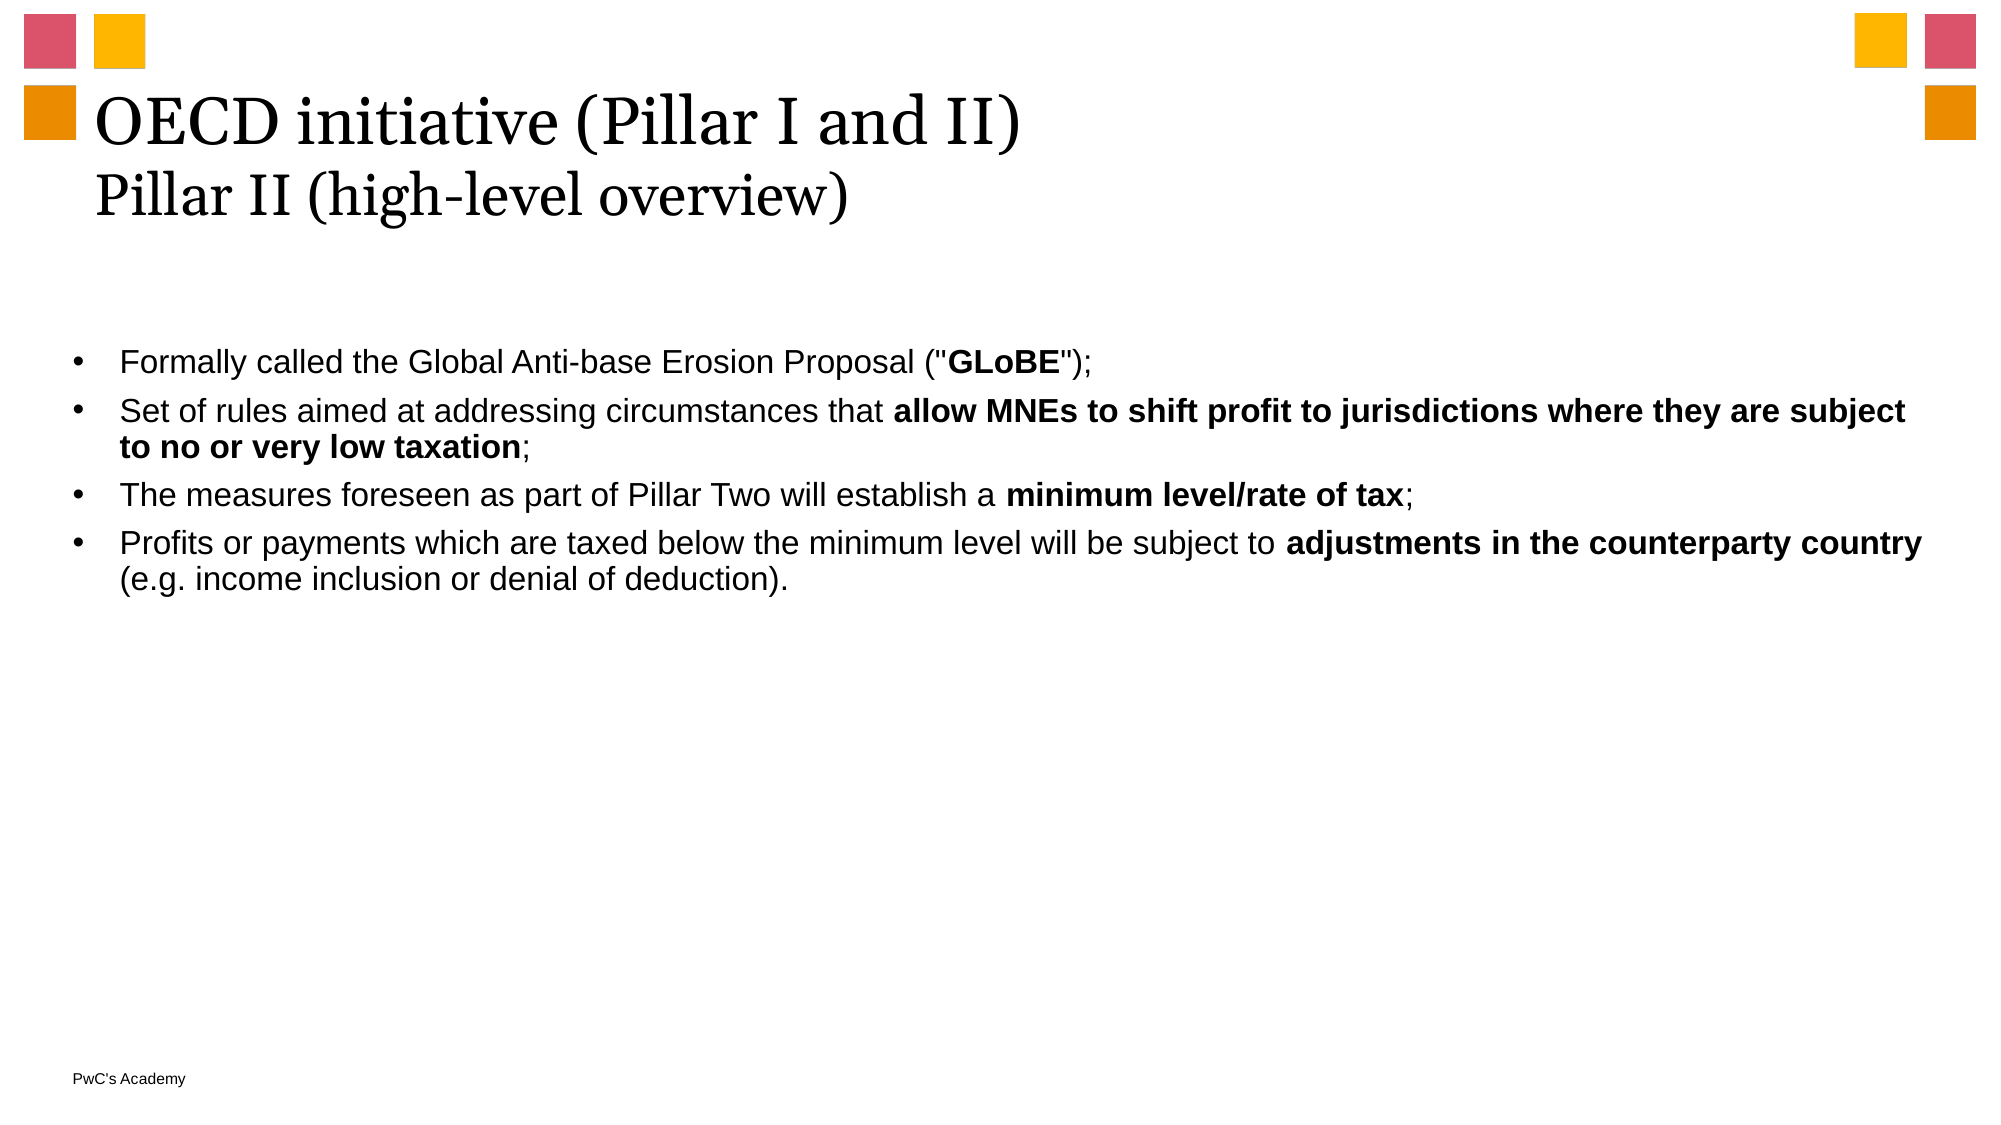

OECD initiative (Pillar I and II)
Pillar II (high-level overview)

Formally called the Global Anti-base Erosion Proposal ("GLoBE");
Set of rules aimed at addressing circumstances that allow MNEs to shift profit to jurisdictions where they are subject to no or very low taxation;
The measures foreseen as part of Pillar Two will establish a minimum level/rate of tax;
Profits or payments which are taxed below the minimum level will be subject to adjustments in the counterparty country (e.g. income inclusion or denial of deduction).
Arm’s length
price